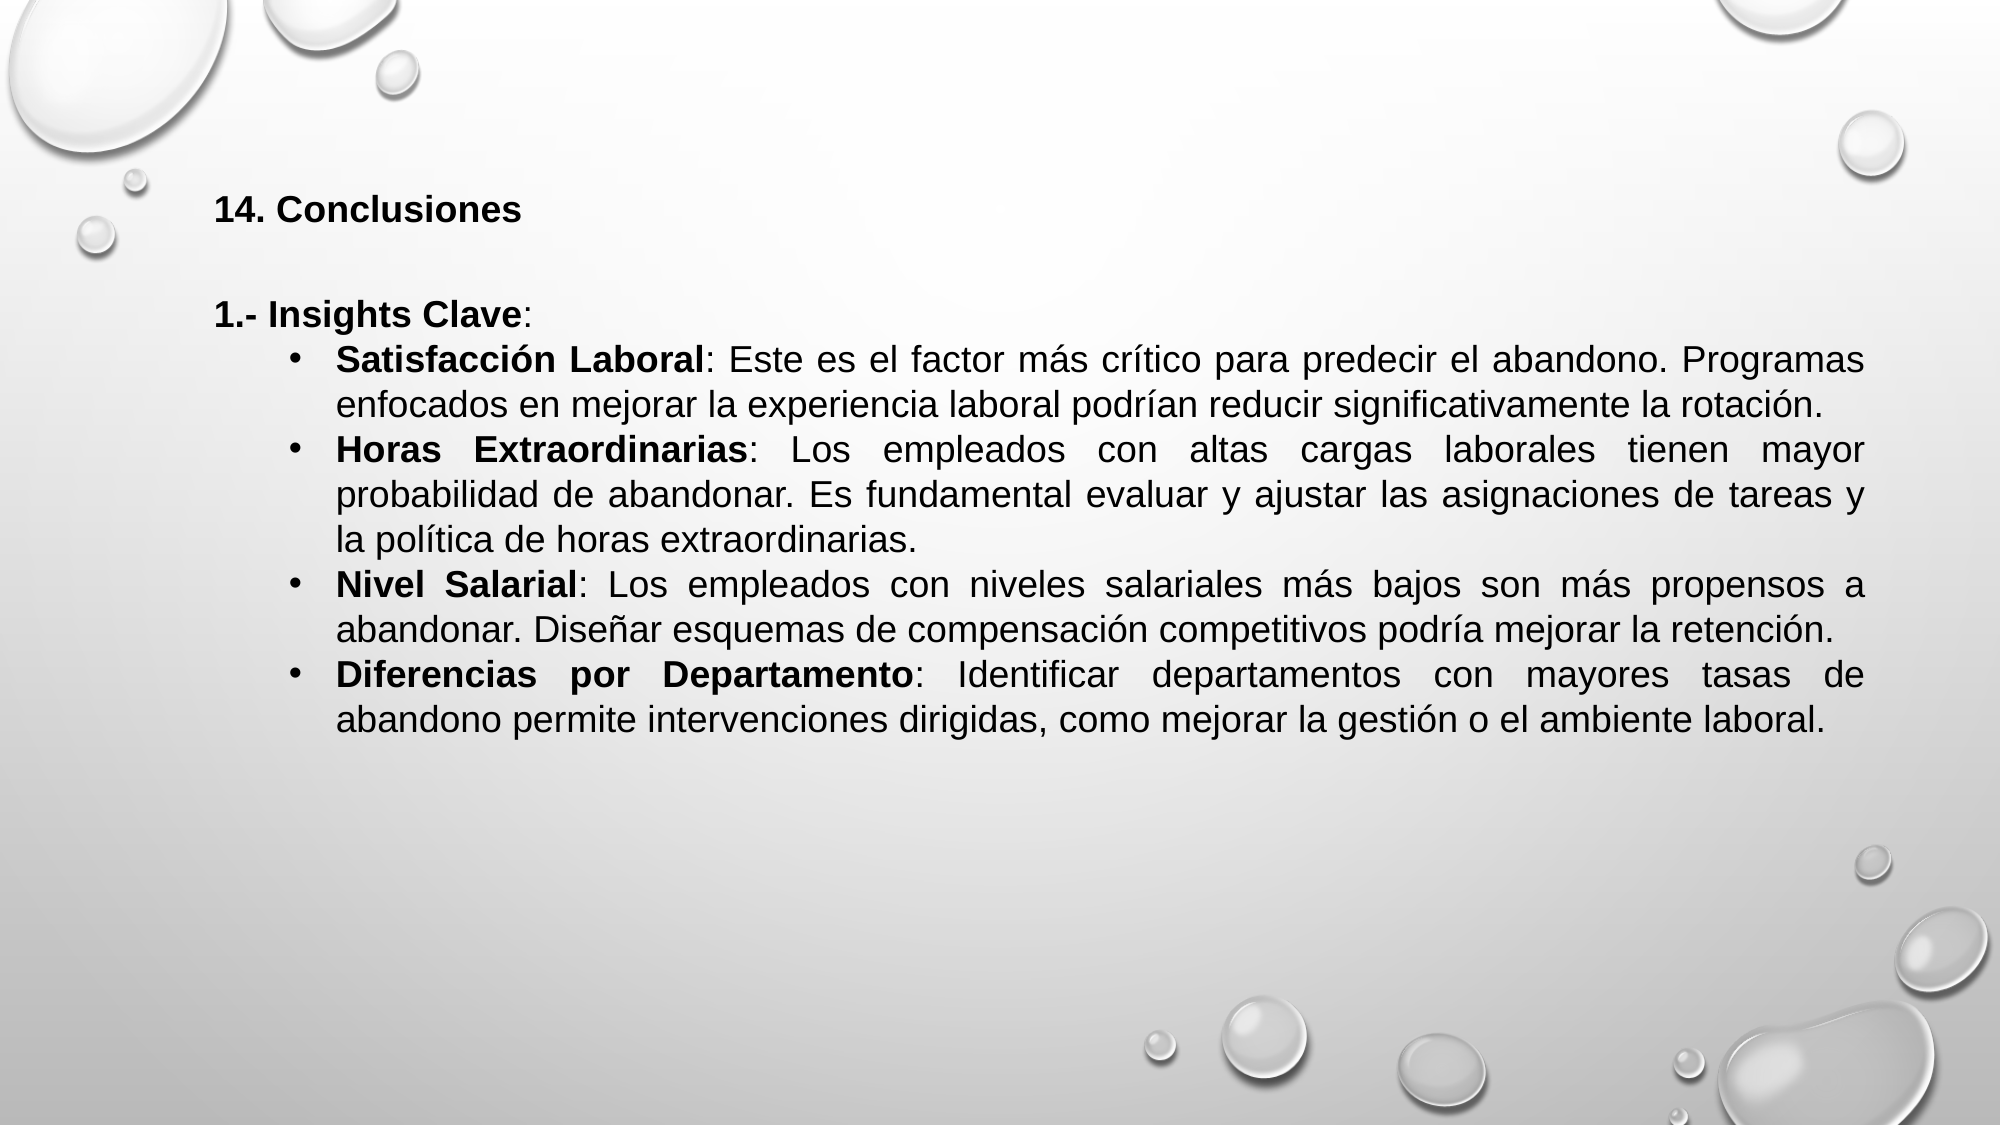

14. Conclusiones

1.- Insights Clave:
Satisfacción Laboral: Este es el factor más crítico para predecir el abandono. Programas enfocados en mejorar la experiencia laboral podrían reducir significativamente la rotación.
Horas Extraordinarias: Los empleados con altas cargas laborales tienen mayor probabilidad de abandonar. Es fundamental evaluar y ajustar las asignaciones de tareas y la política de horas extraordinarias.
Nivel Salarial: Los empleados con niveles salariales más bajos son más propensos a abandonar. Diseñar esquemas de compensación competitivos podría mejorar la retención.
Diferencias por Departamento: Identificar departamentos con mayores tasas de abandono permite intervenciones dirigidas, como mejorar la gestión o el ambiente laboral.